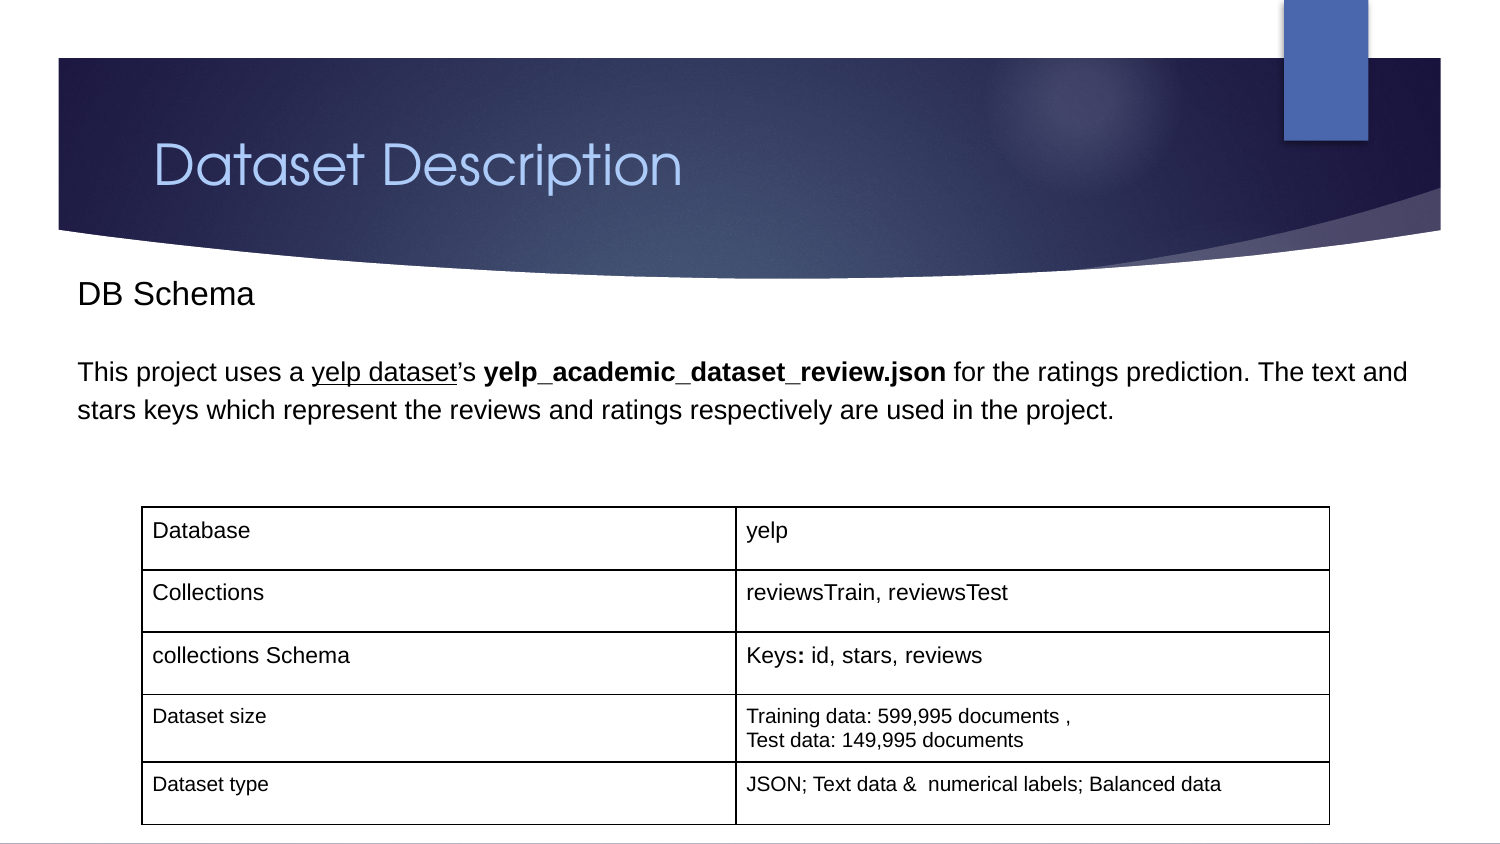

# Dataset Description
DB Schema
This project uses a yelp dataset’s yelp_academic_dataset_review.json for the ratings prediction. The text and stars keys which represent the reviews and ratings respectively are used in the project.

| Database | yelp |
| --- | --- |
| Collections | reviewsTrain, reviewsTest |
| collections Schema | Keys: id, stars, reviews |
| Dataset size | Training data: 599,995 documents , Test data: 149,995 documents |
| Dataset type | JSON; Text data & numerical labels; Balanced data |